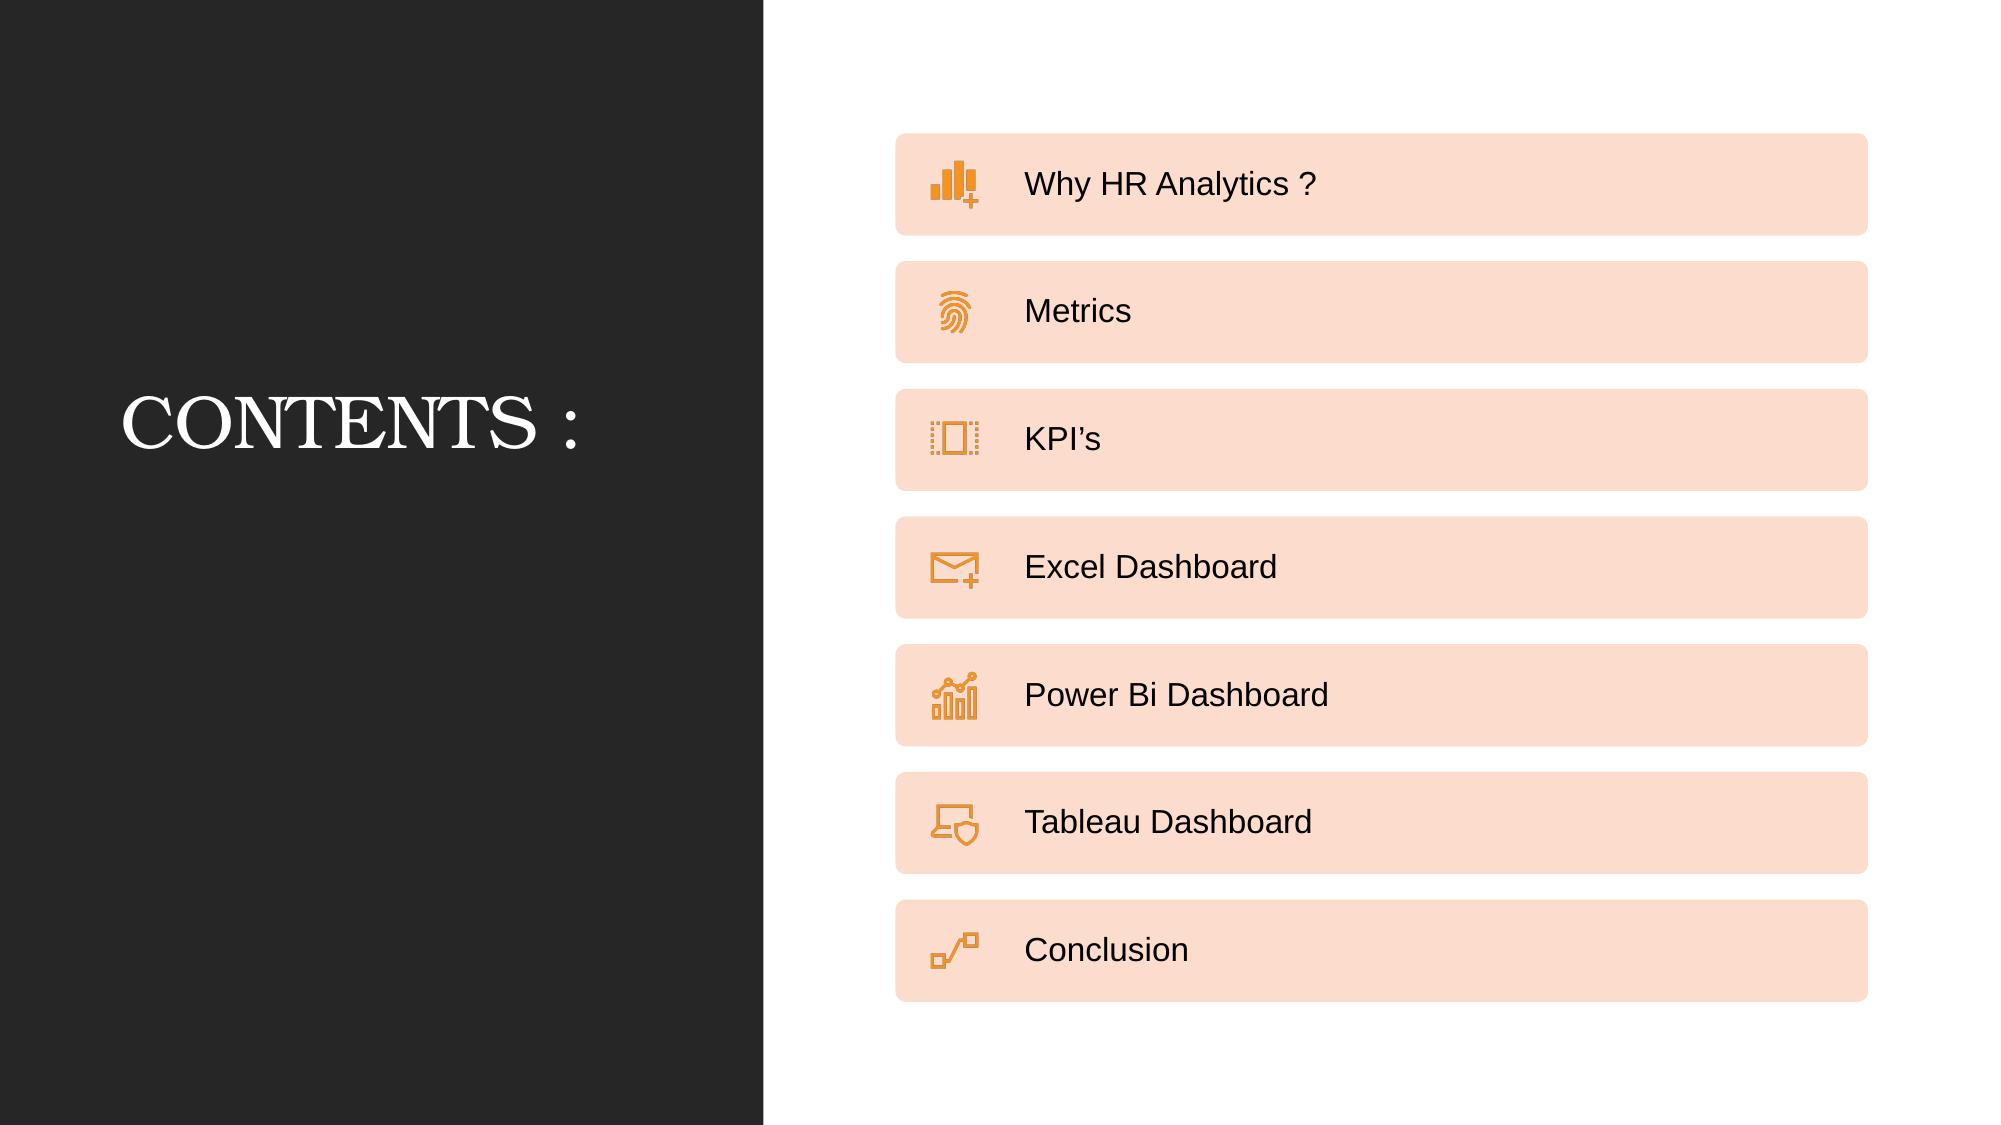

# CONTENTS :
Why HR Analytics ?
Metrics
KPI’s
Excel Dashboard
Power Bi Dashboard
Tableau Dashboard
Conclusion